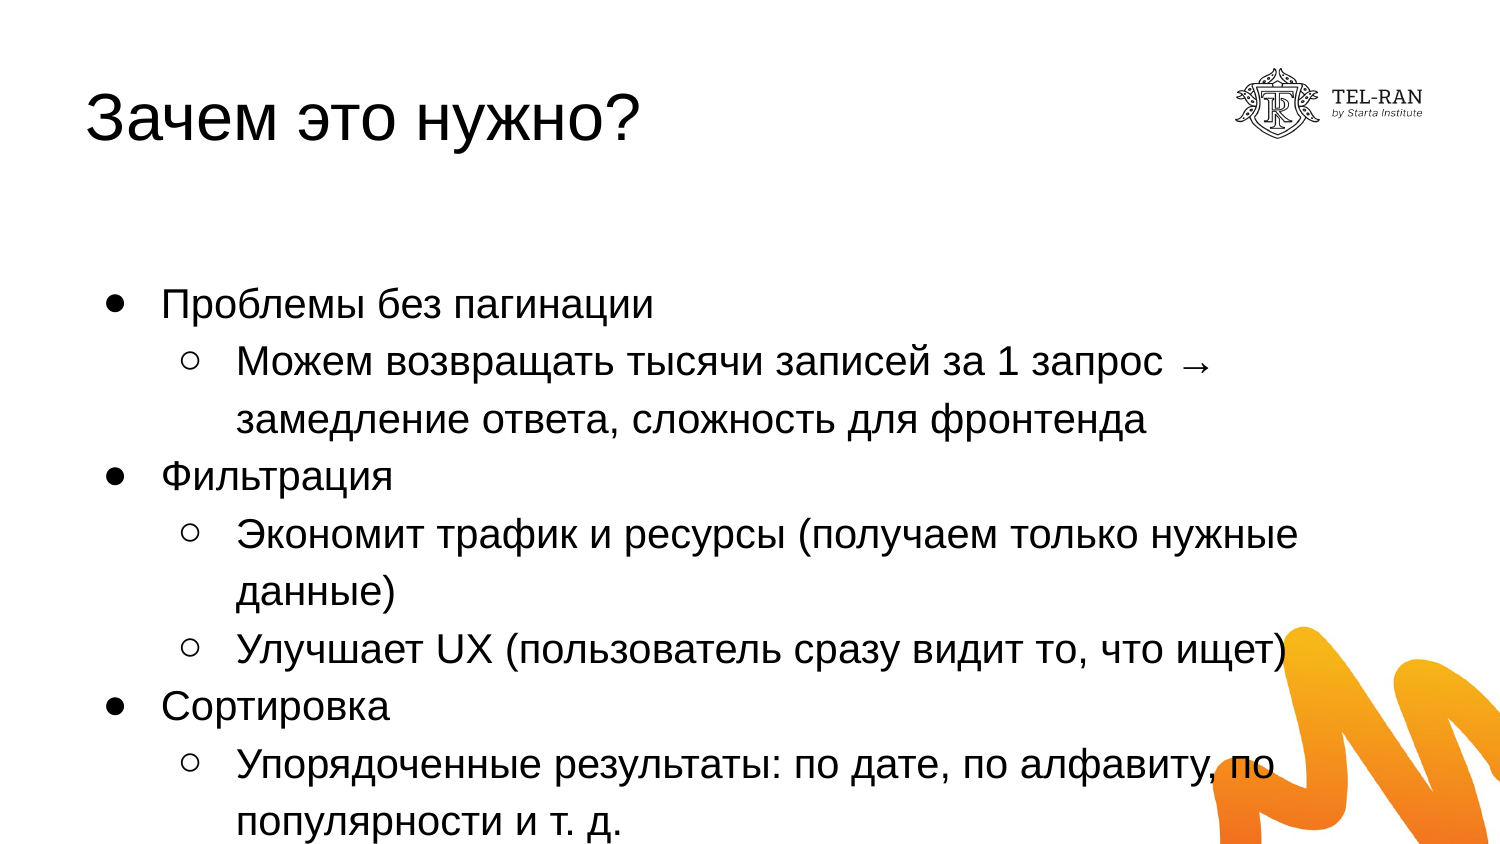

# Зачем это нужно?
Проблемы без пагинации
Можем возвращать тысячи записей за 1 запрос → замедление ответа, сложность для фронтенда
Фильтрация
Экономит трафик и ресурсы (получаем только нужные данные)
Улучшает UX (пользователь сразу видит то, что ищет)
Сортировка
Упорядоченные результаты: по дате, по алфавиту, по популярности и т. д.